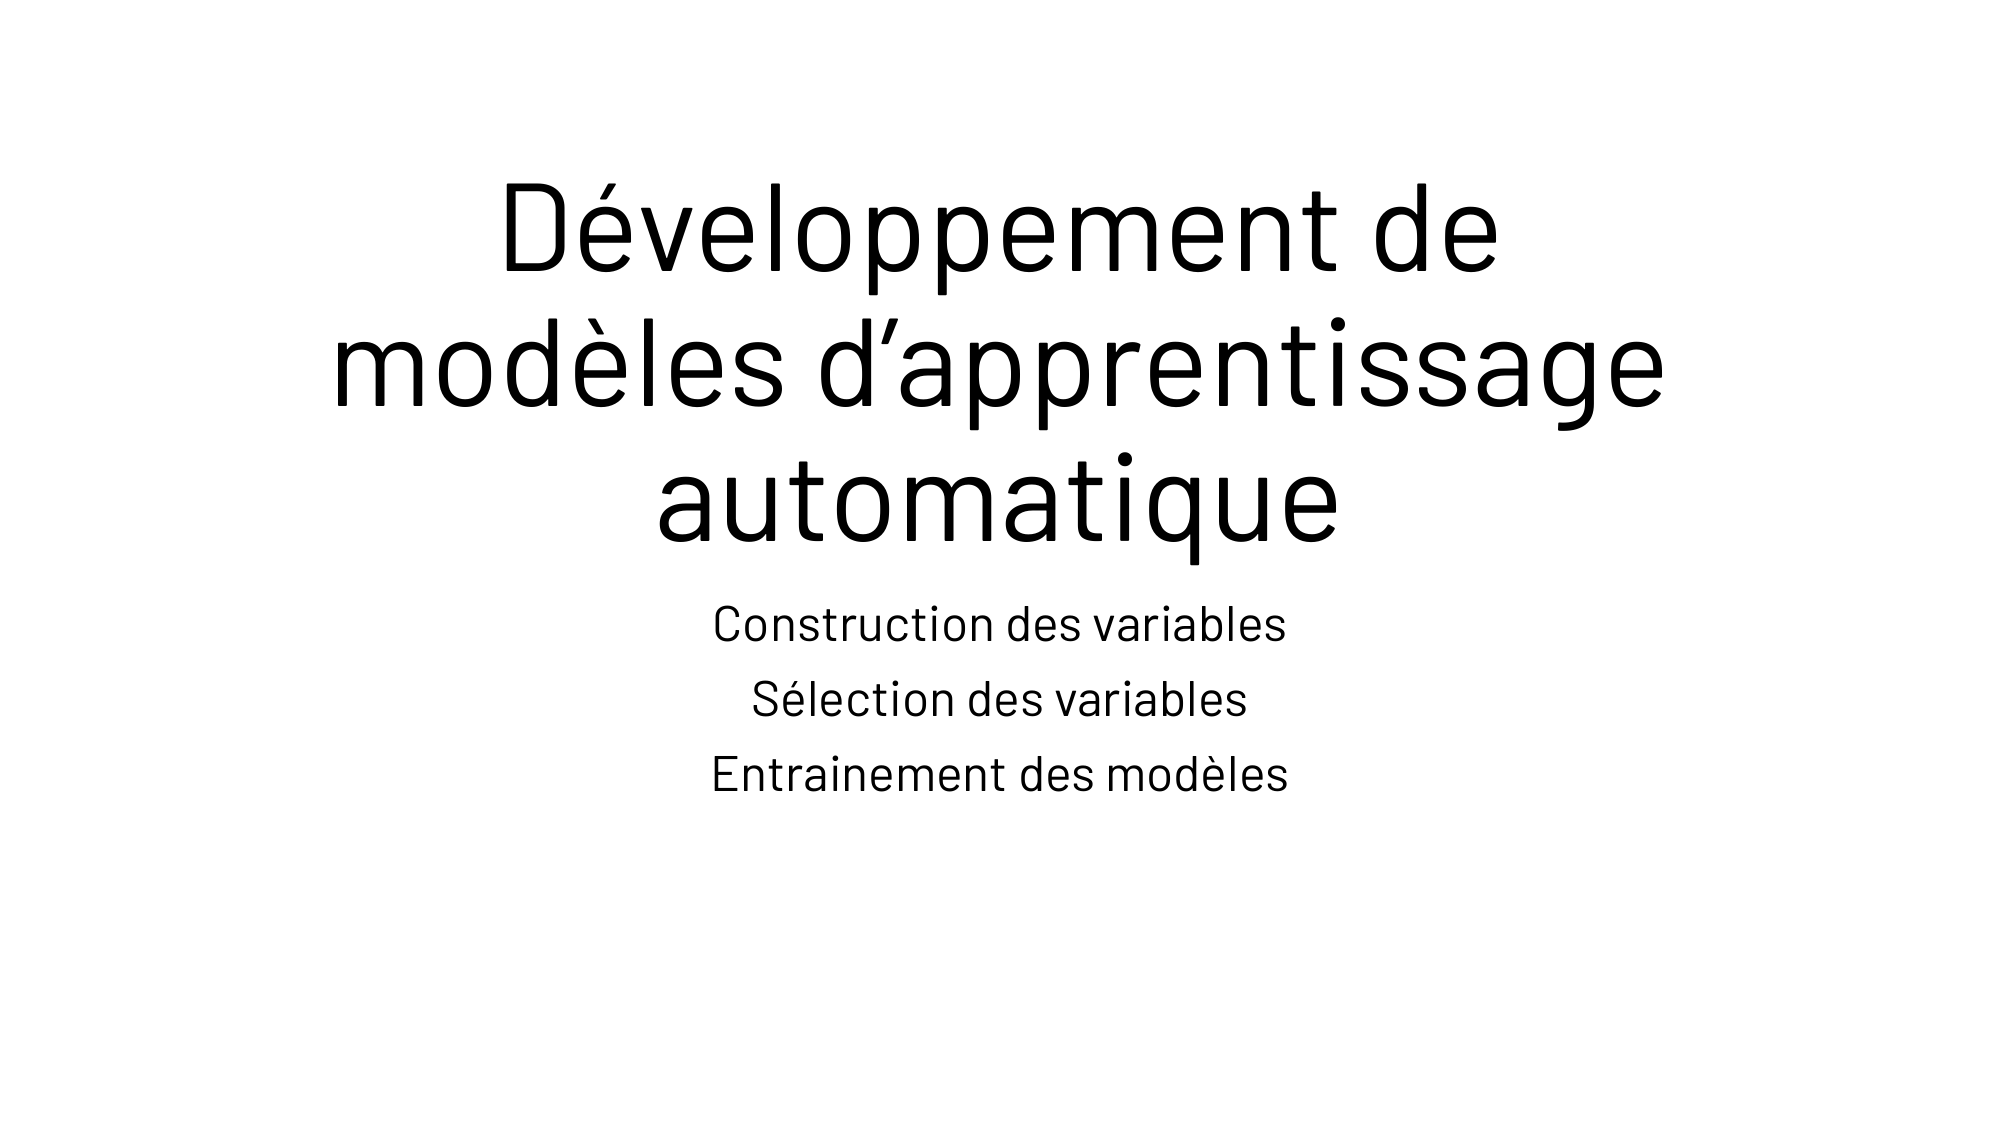

# Développement de modèles d’apprentissage automatique
Construction des variables
Sélection des variables
Entrainement des modèles